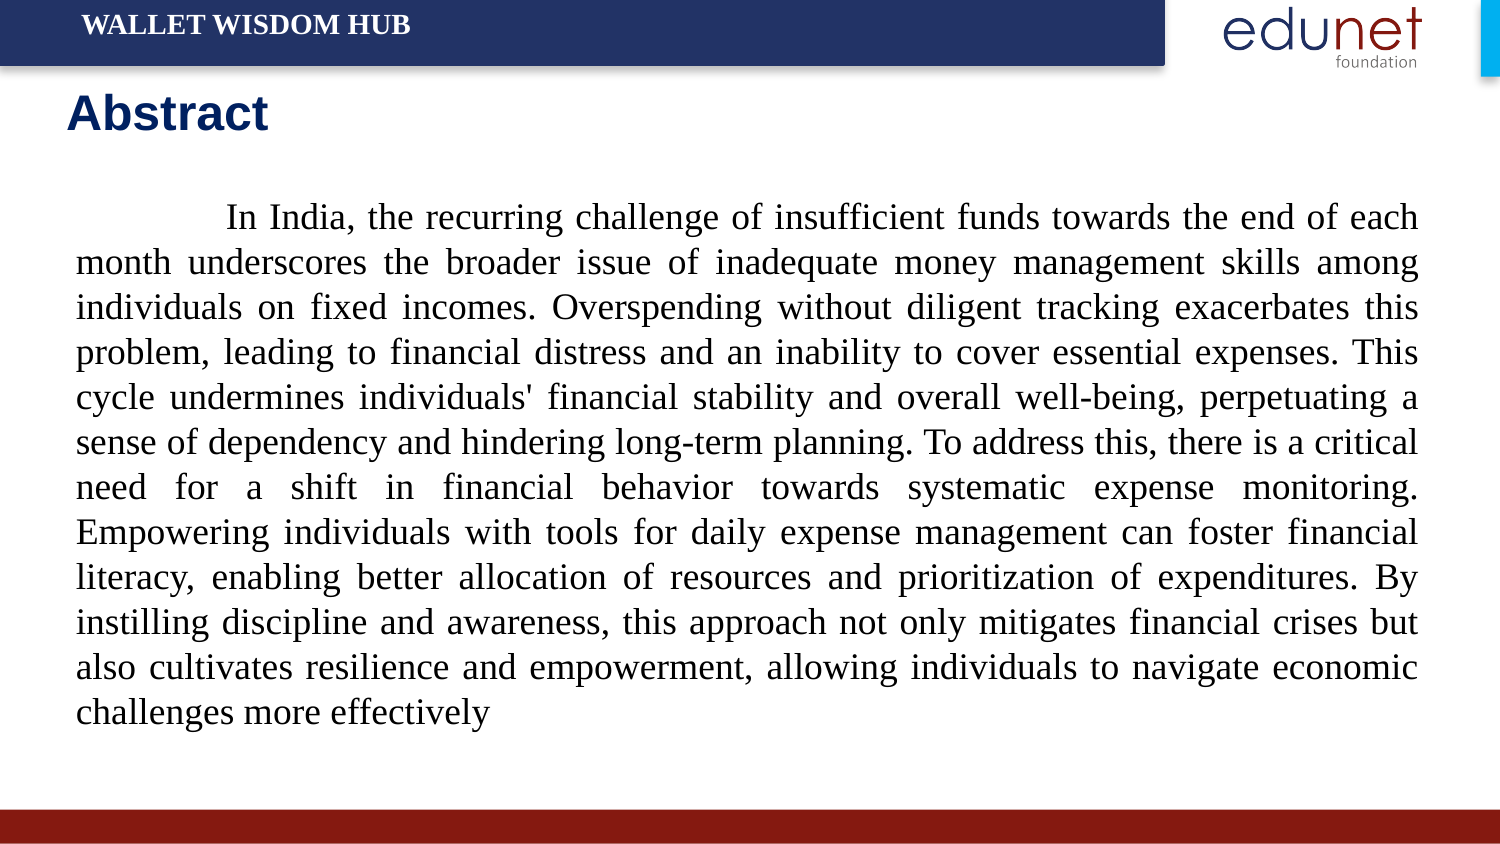

WALLET WISDOM HUB
# Abstract
	In India, the recurring challenge of insufficient funds towards the end of each month underscores the broader issue of inadequate money management skills among individuals on fixed incomes. Overspending without diligent tracking exacerbates this problem, leading to financial distress and an inability to cover essential expenses. This cycle undermines individuals' financial stability and overall well-being, perpetuating a sense of dependency and hindering long-term planning. To address this, there is a critical need for a shift in financial behavior towards systematic expense monitoring. Empowering individuals with tools for daily expense management can foster financial literacy, enabling better allocation of resources and prioritization of expenditures. By instilling discipline and awareness, this approach not only mitigates financial crises but also cultivates resilience and empowerment, allowing individuals to navigate economic challenges more effectively